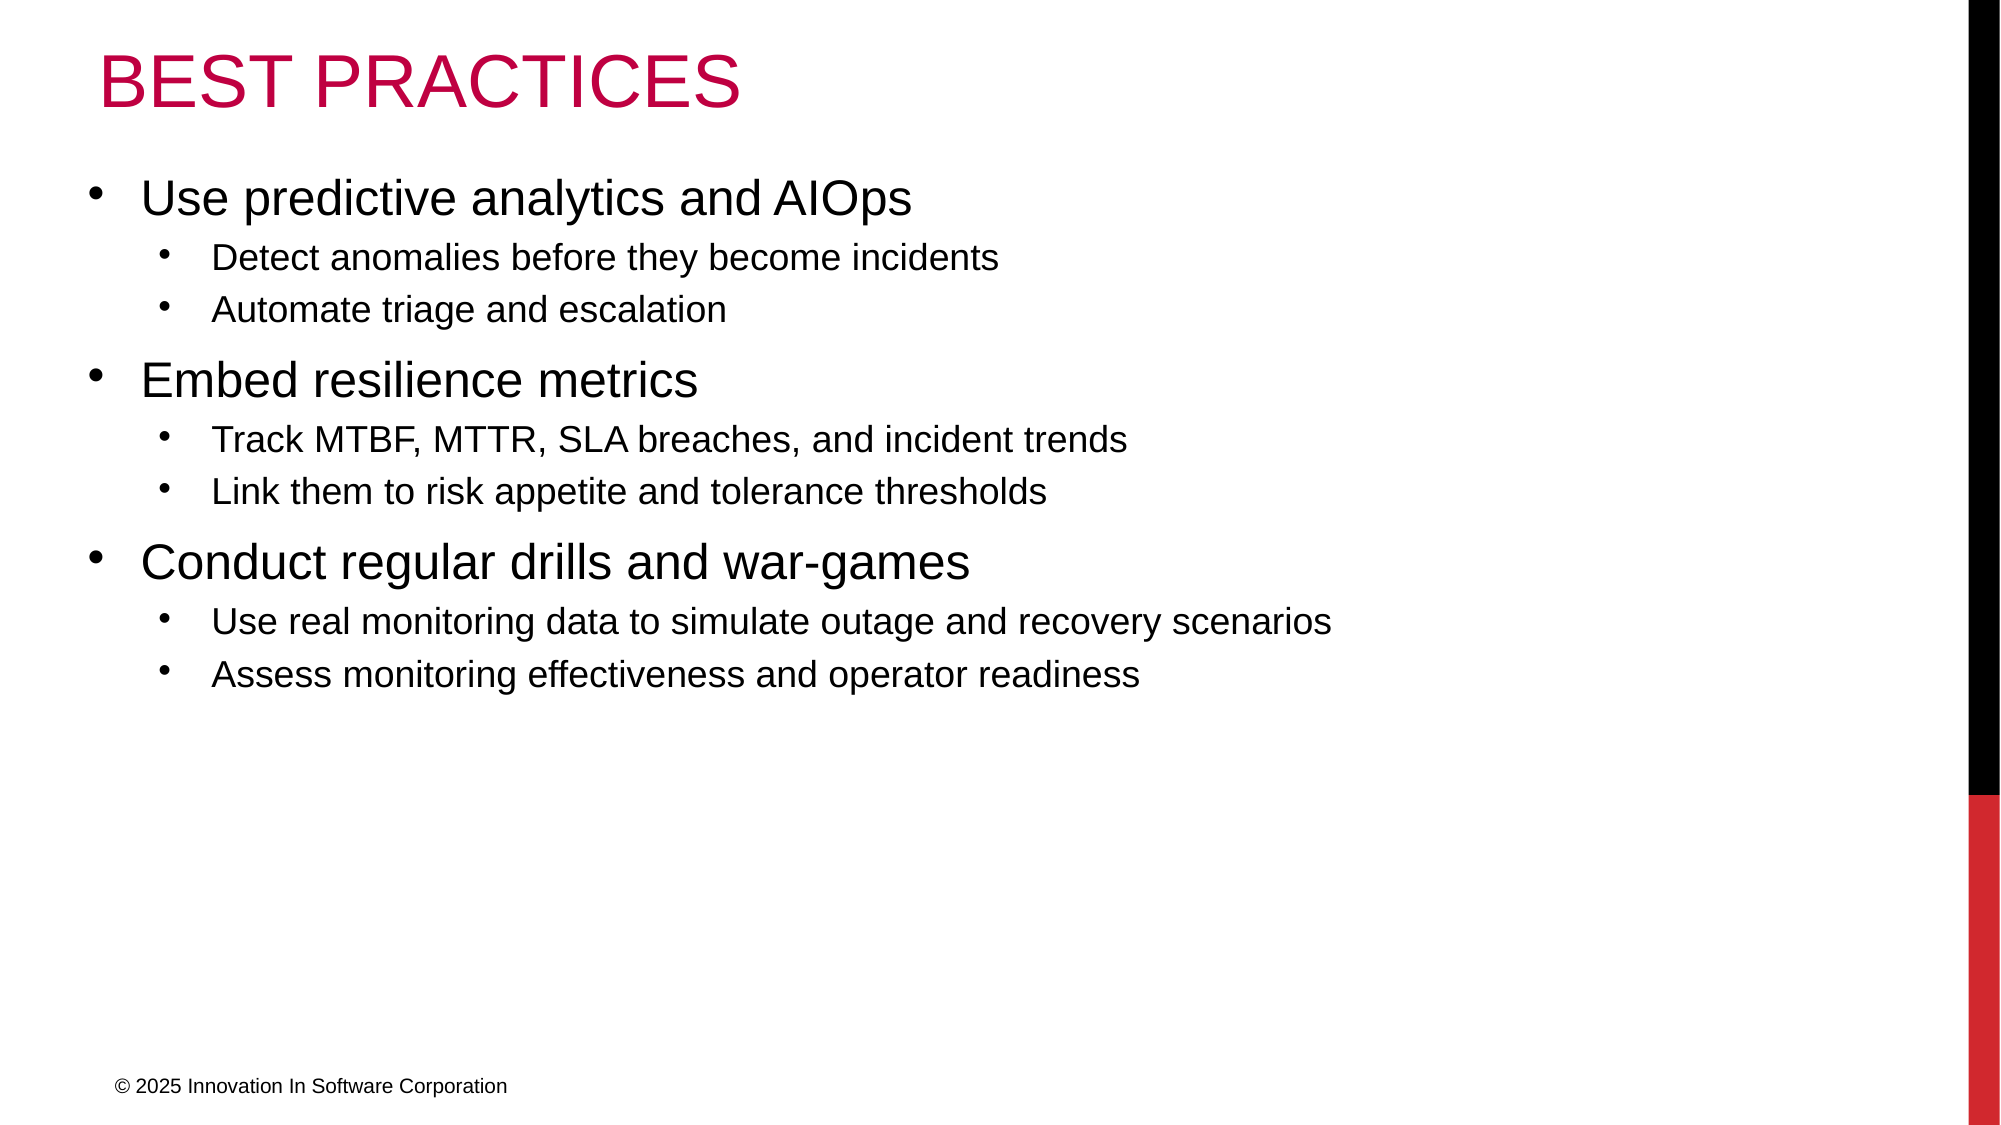

# Best Practices
Use predictive analytics and AIOps
Detect anomalies before they become incidents
Automate triage and escalation
Embed resilience metrics
Track MTBF, MTTR, SLA breaches, and incident trends
Link them to risk appetite and tolerance thresholds
Conduct regular drills and war-games
Use real monitoring data to simulate outage and recovery scenarios
Assess monitoring effectiveness and operator readiness
© 2025 Innovation In Software Corporation